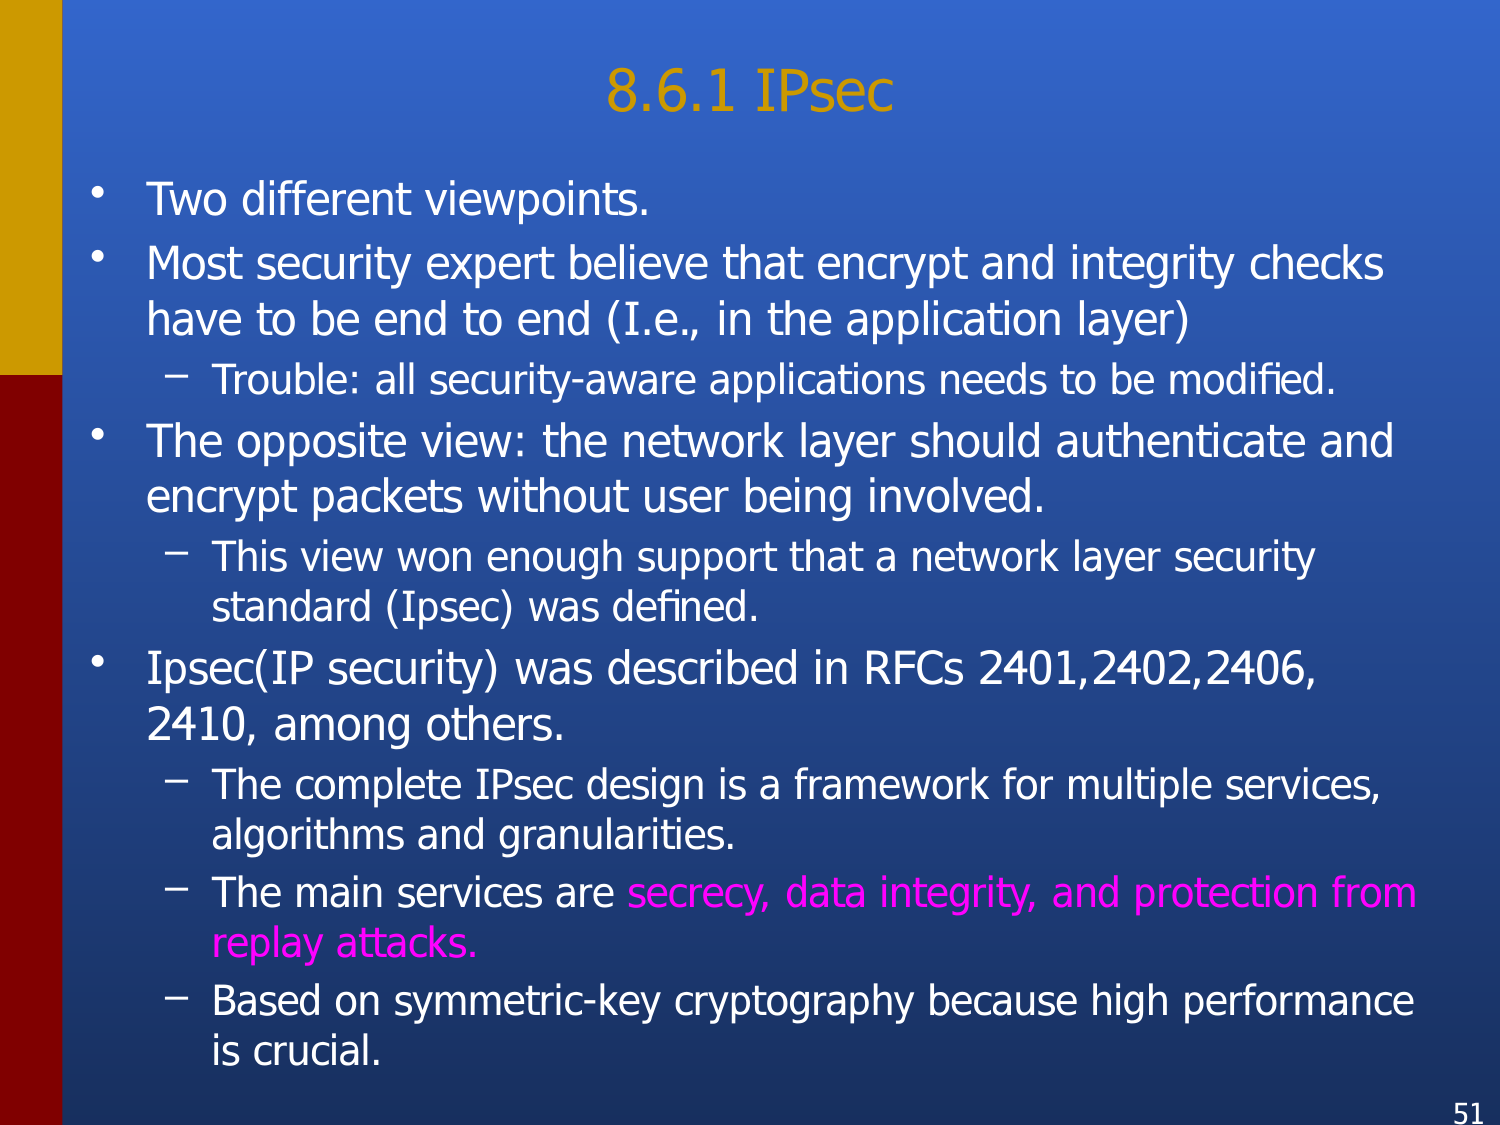

# 8.6.1 IPsec
Two different viewpoints.
Most security expert believe that encrypt and integrity checks have to be end to end (I.e., in the application layer)
Trouble: all security-aware applications needs to be modified.
The opposite view: the network layer should authenticate and encrypt packets without user being involved.
This view won enough support that a network layer security standard (Ipsec) was defined.
Ipsec(IP security) was described in RFCs 2401,2402,2406, 2410, among others.
The complete IPsec design is a framework for multiple services, algorithms and granularities.
The main services are secrecy, data integrity, and protection from replay attacks.
Based on symmetric-key cryptography because high performance is crucial.

51